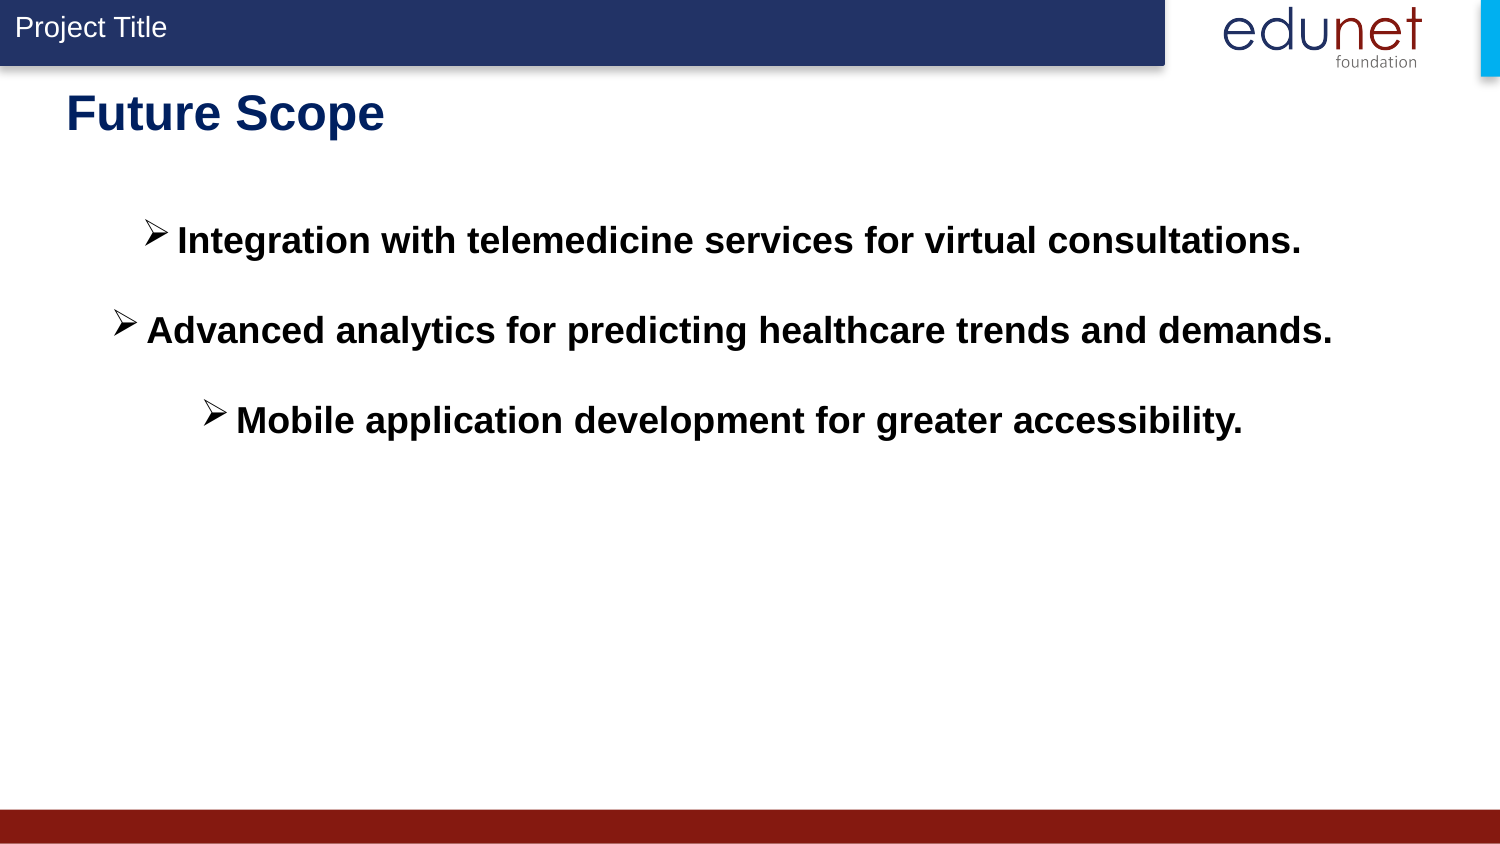

# Future Scope
Integration with telemedicine services for virtual consultations.

Advanced analytics for predicting healthcare trends and demands.

Mobile application development for greater accessibility.